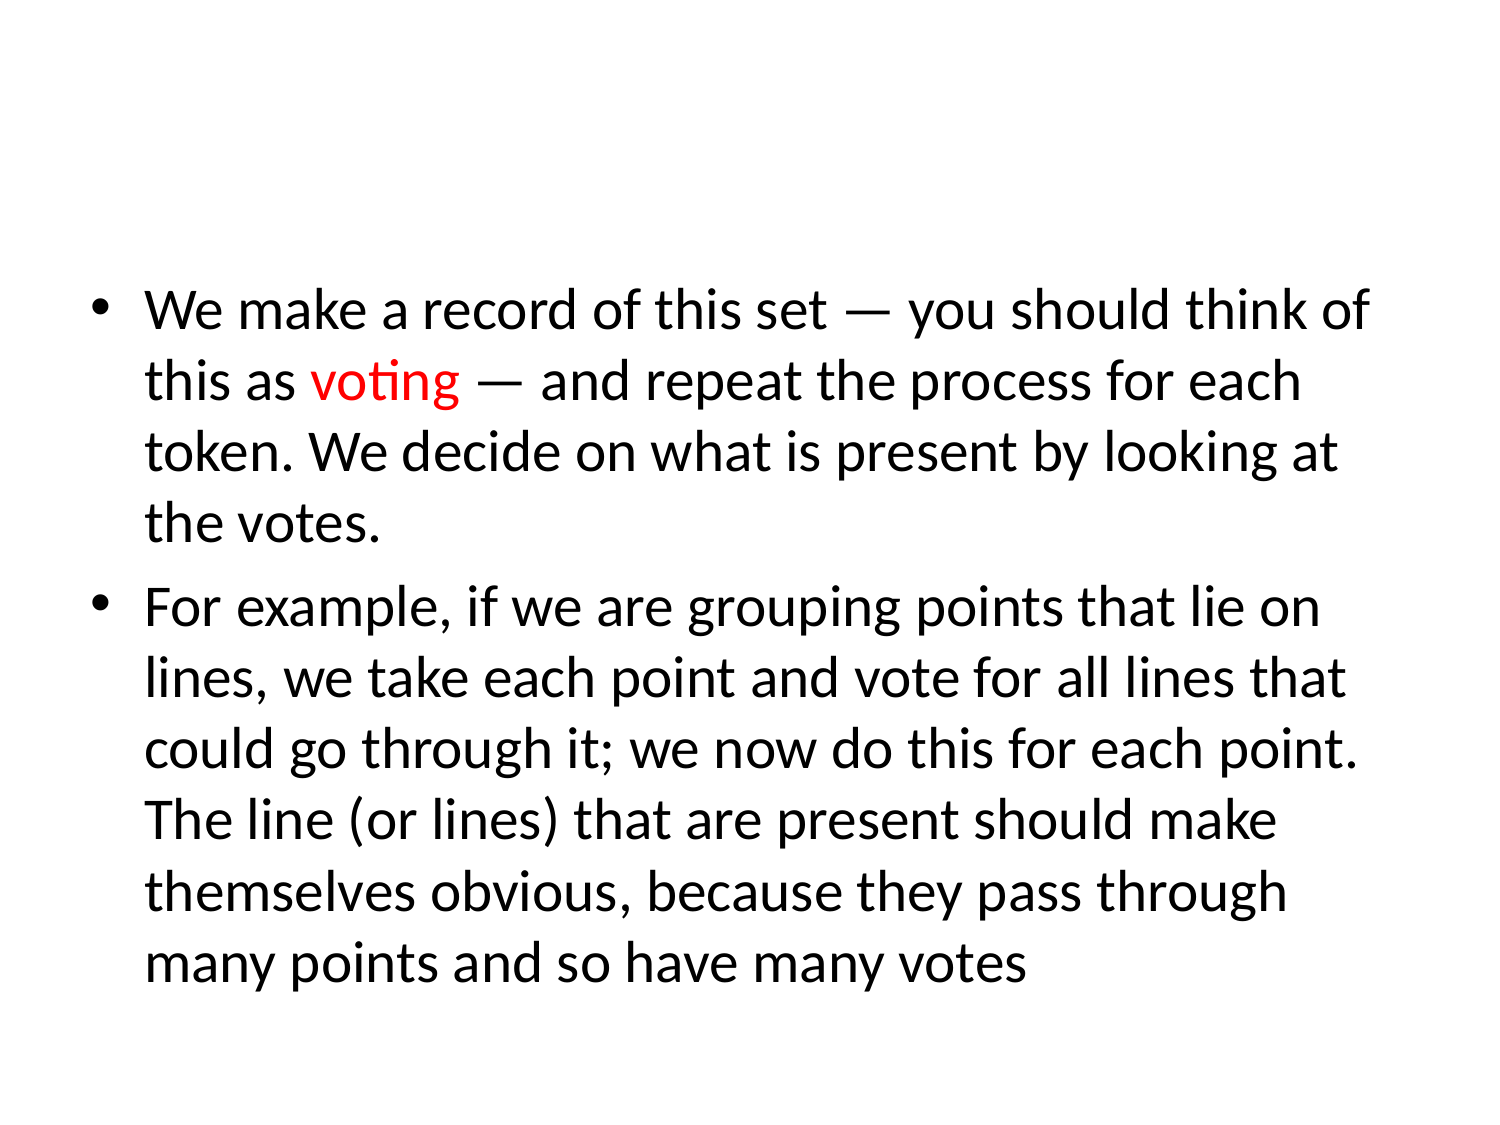

#
We make a record of this set — you should think of this as voting — and repeat the process for each token. We decide on what is present by looking at the votes.
For example, if we are grouping points that lie on lines, we take each point and vote for all lines that could go through it; we now do this for each point. The line (or lines) that are present should make themselves obvious, because they pass through many points and so have many votes